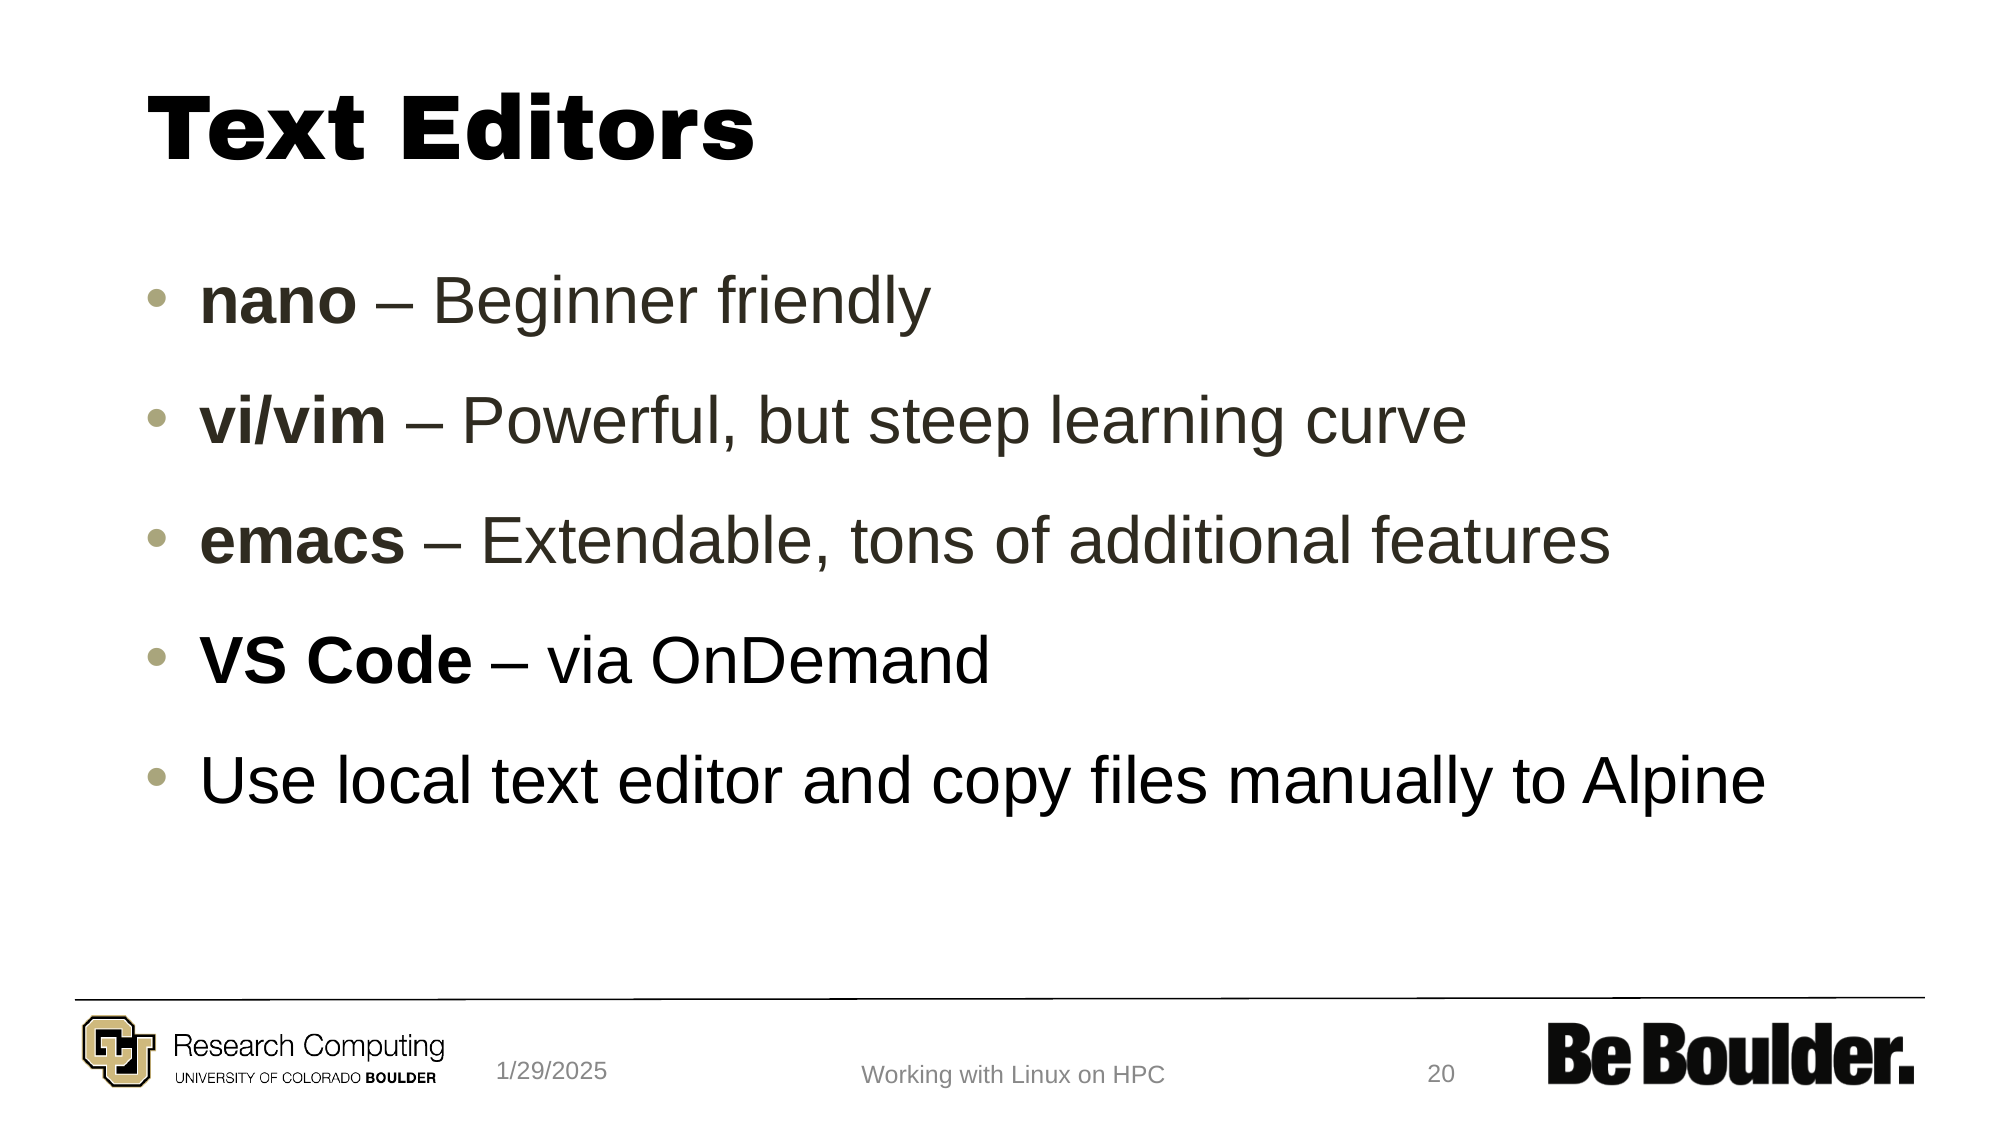

# Text Editors
nano – Beginner friendly
vi/vim – Powerful, but steep learning curve
emacs – Extendable, tons of additional features
VS Code – via OnDemand
Use local text editor and copy files manually to Alpine
1/29/2025
20
Working with Linux on HPC